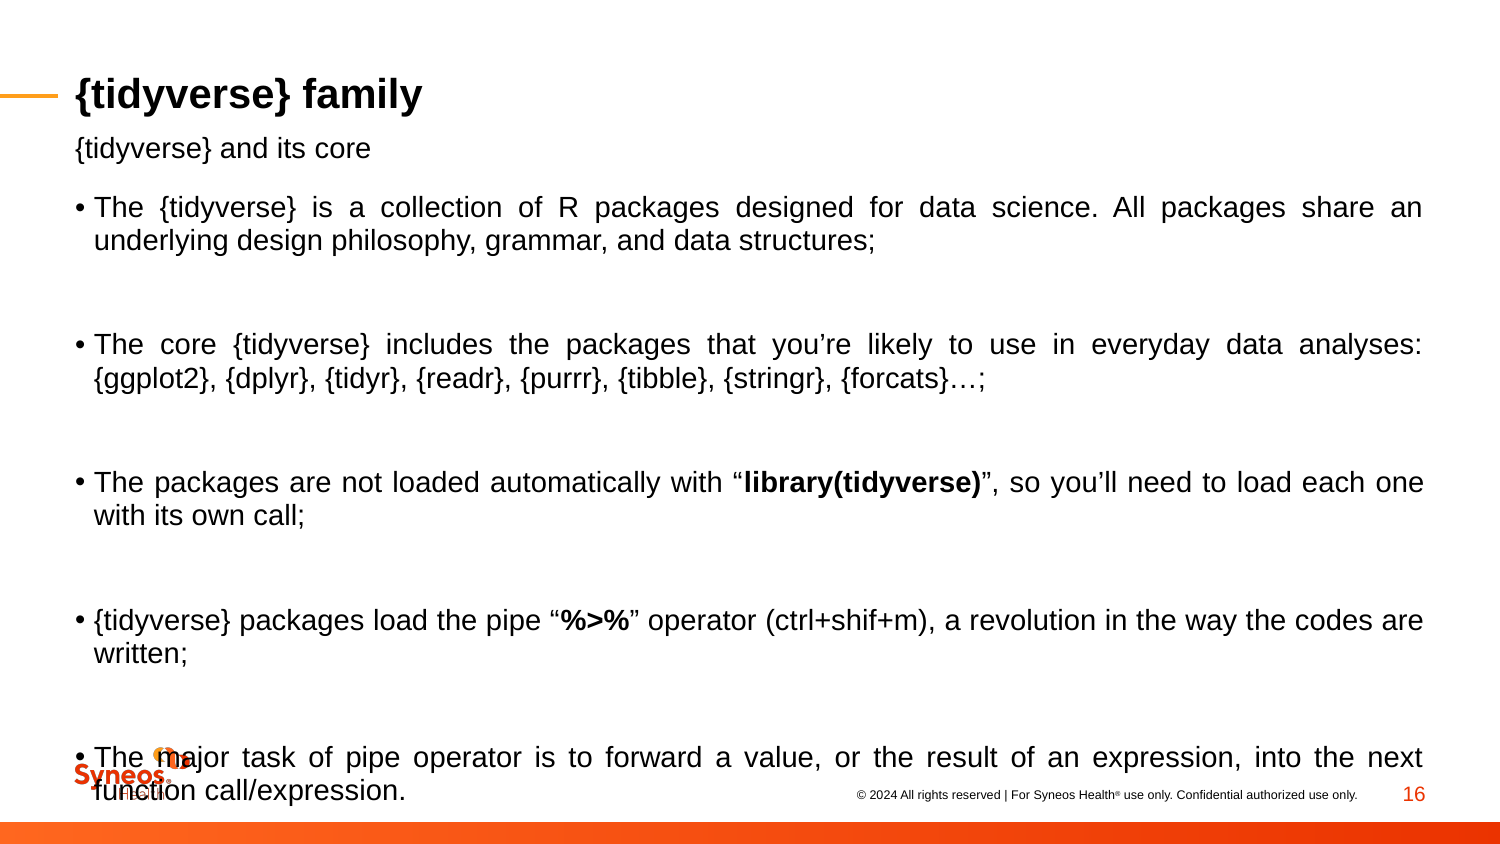

# {tidyverse} family
{tidyverse} and its core

The {tidyverse} is a collection of R packages designed for data science. All packages share an underlying design philosophy, grammar, and data structures;

The core {tidyverse} includes the packages that you’re likely to use in everyday data analyses: {ggplot2}, {dplyr}, {tidyr}, {readr}, {purrr}, {tibble}, {stringr}, {forcats}…;

The packages are not loaded automatically with “library(tidyverse)”, so you’ll need to load each one with its own call;

{tidyverse} packages load the pipe “%>%” operator (ctrl+shif+m), a revolution in the way the codes are written;

The major task of pipe operator is to forward a value, or the result of an expression, into the next function call/expression.